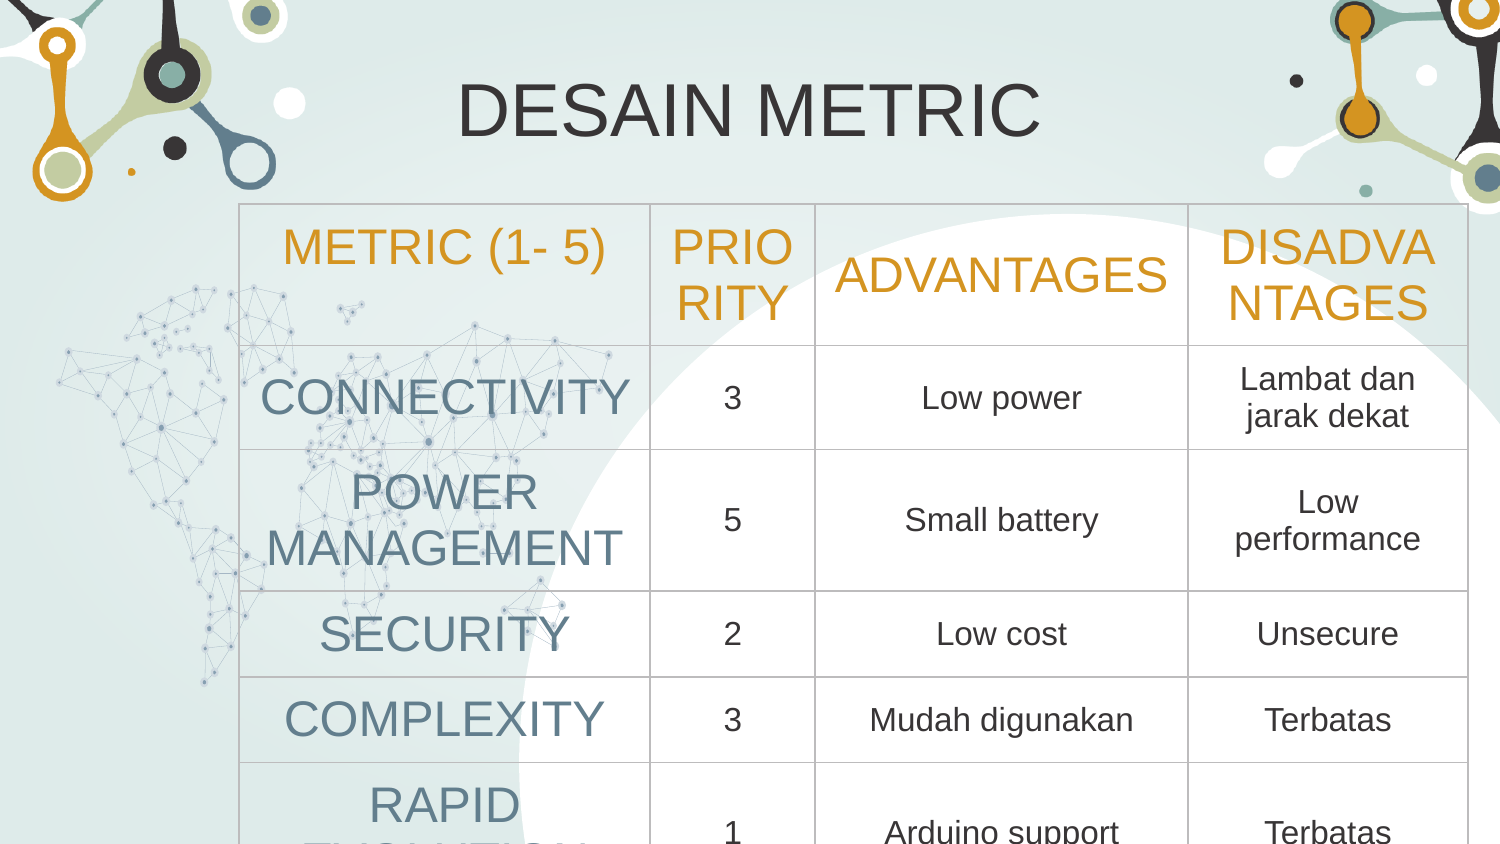

# DESAIN METRIC
| METRIC (1- 5) | PRIORITY | ADVANTAGES | DISADVANTAGES |
| --- | --- | --- | --- |
| CONNECTIVITY | 3 | Low power | Lambat dan jarak dekat |
| POWER MANAGEMENT | 5 | Small battery | Low performance |
| SECURITY | 2 | Low cost | Unsecure |
| COMPLEXITY | 3 | Mudah digunakan | Terbatas |
| RAPID EVOLUTION | 1 | Arduino support | Terbatas |